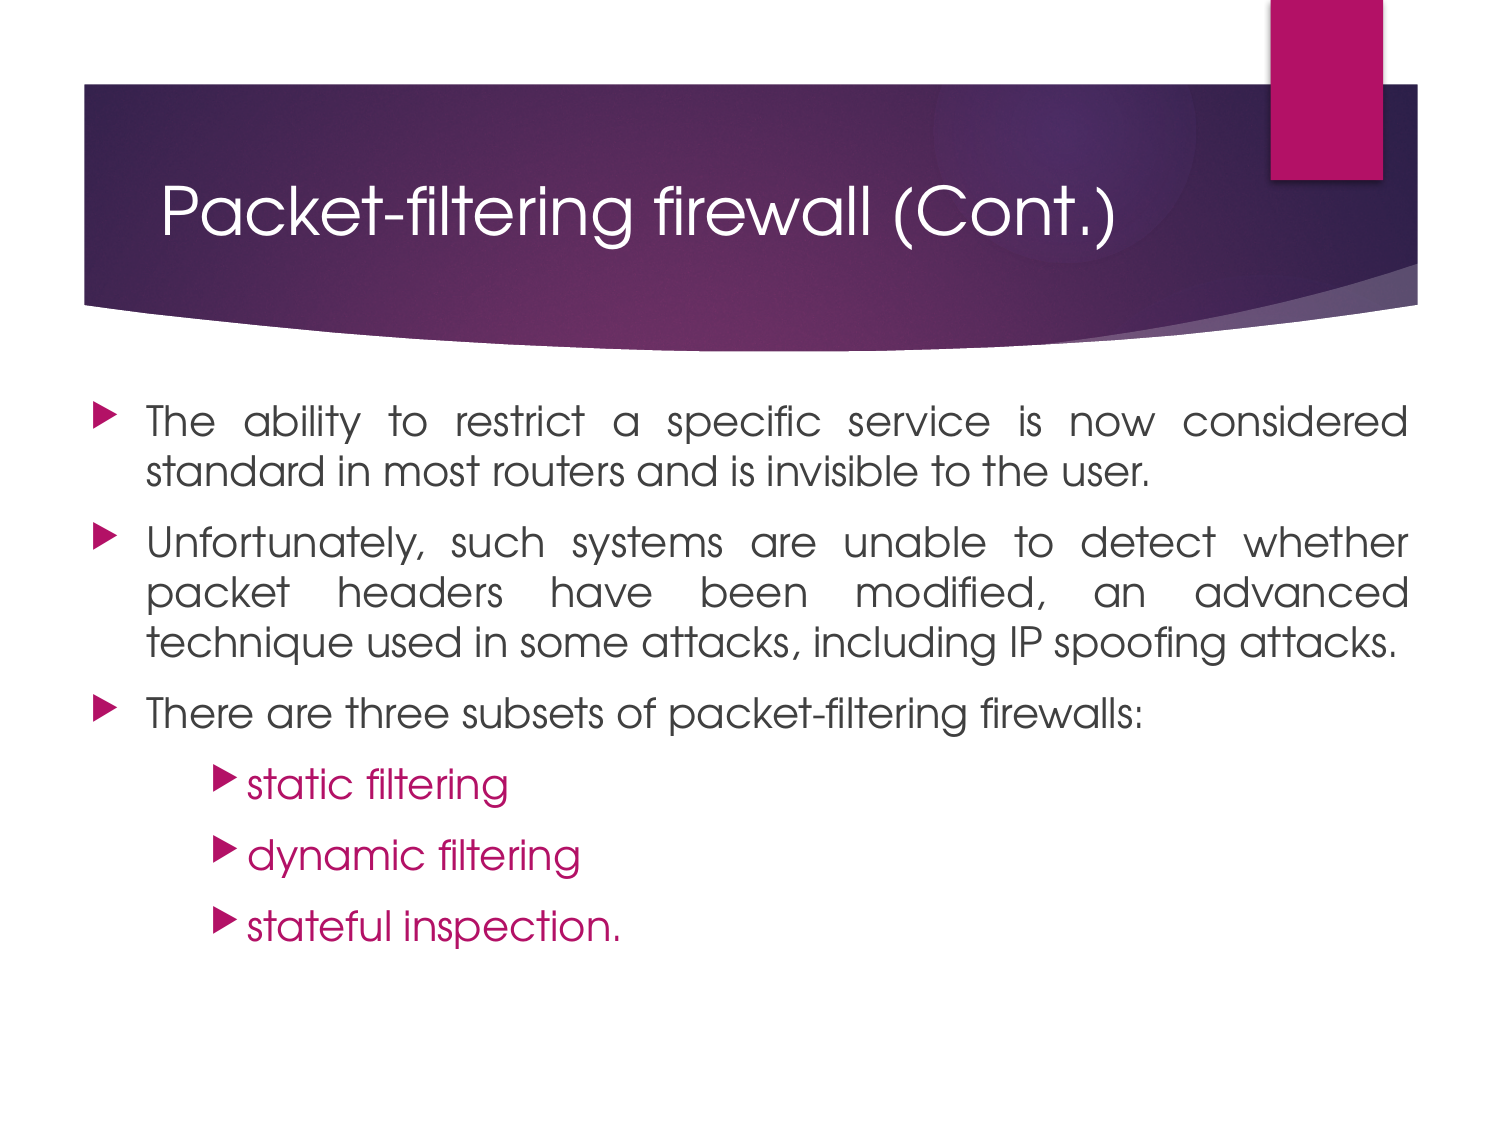

# Packet-filtering firewall (Cont.)
The ability to restrict a specific service is now considered standard in most routers and is invisible to the user.
Unfortunately, such systems are unable to detect whether packet headers have been modified, an advanced technique used in some attacks, including IP spoofing attacks.
There are three subsets of packet-filtering firewalls:
static filtering
dynamic filtering
stateful inspection.